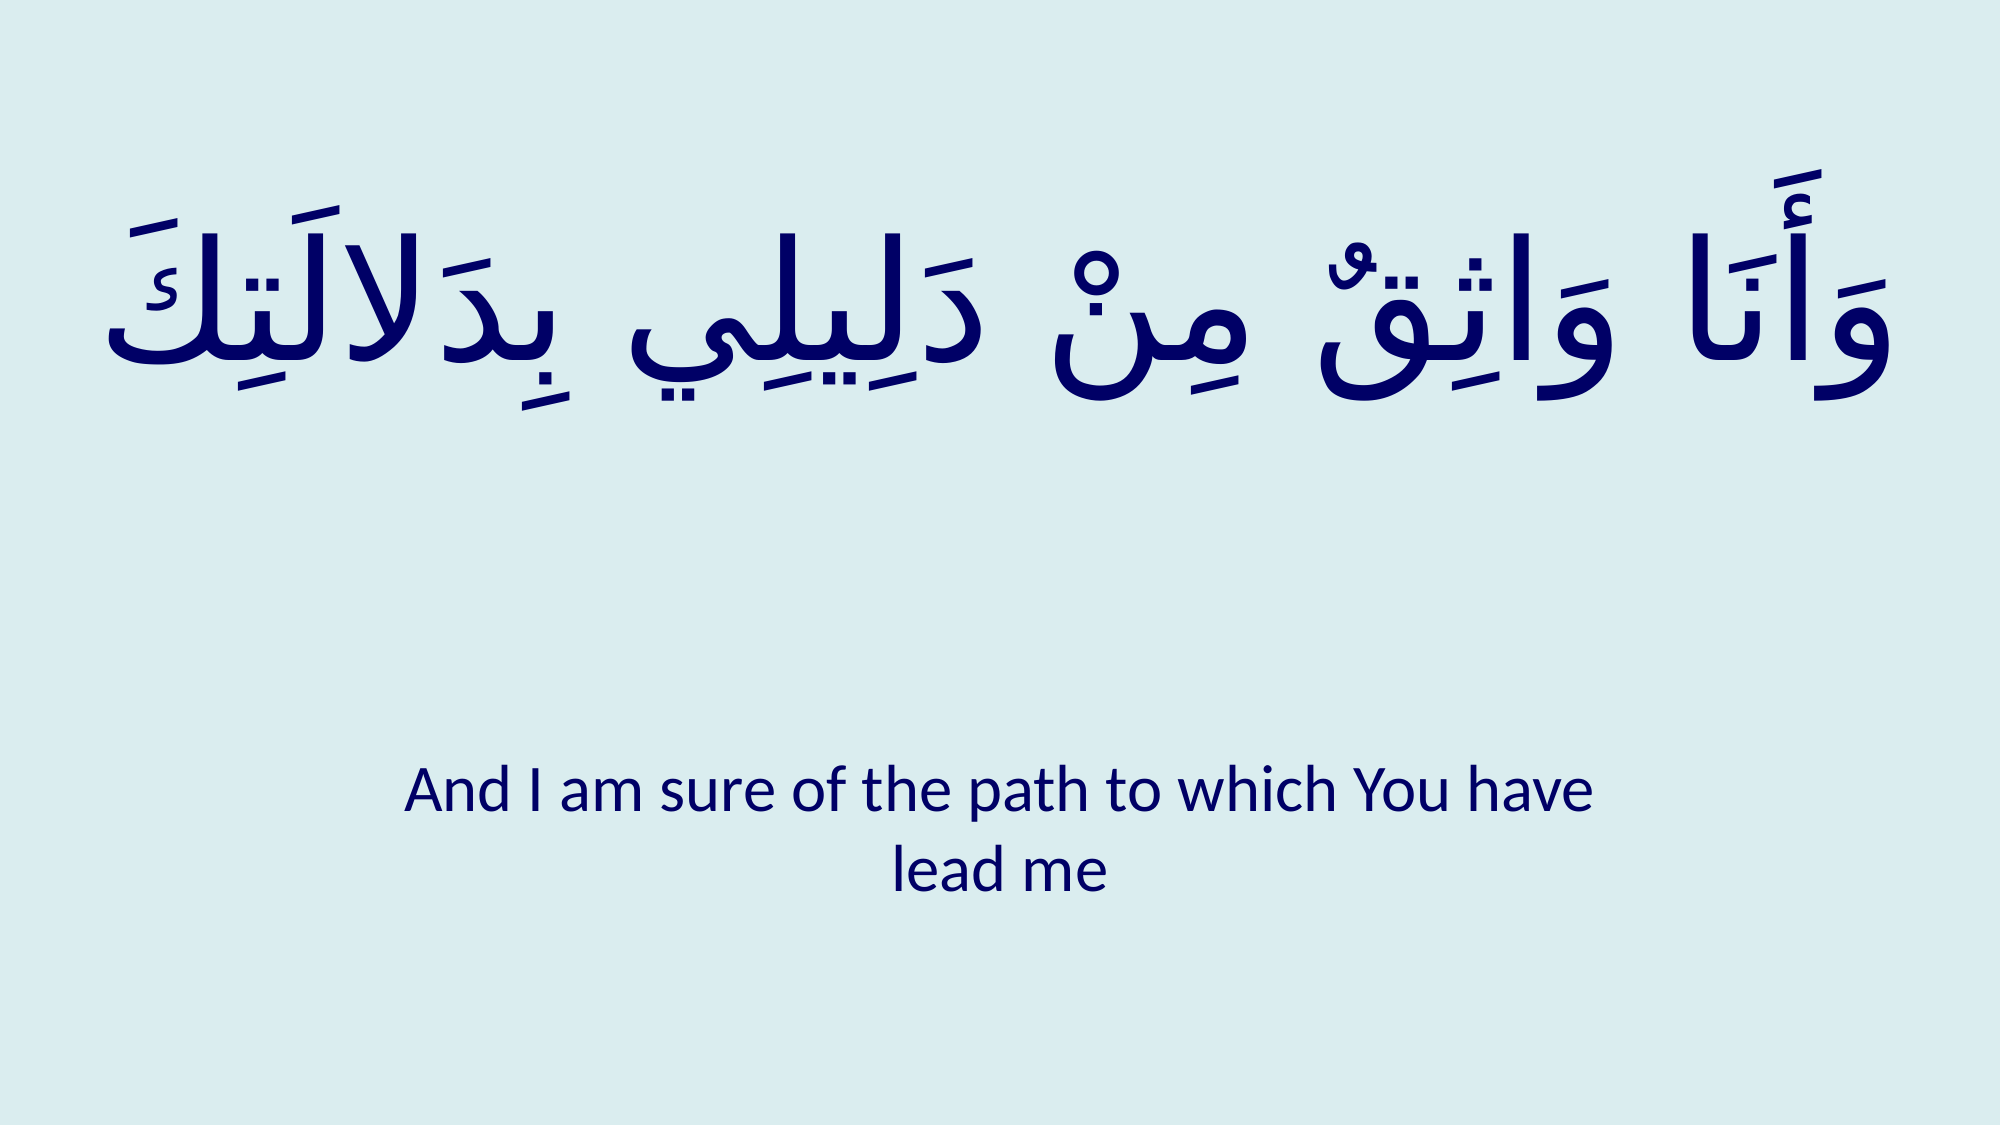

# وَأَنَا وَاثِقٌ مِنْ دَلِيلِي بِدَلالَتِكَ
And I am sure of the path to which You have lead me